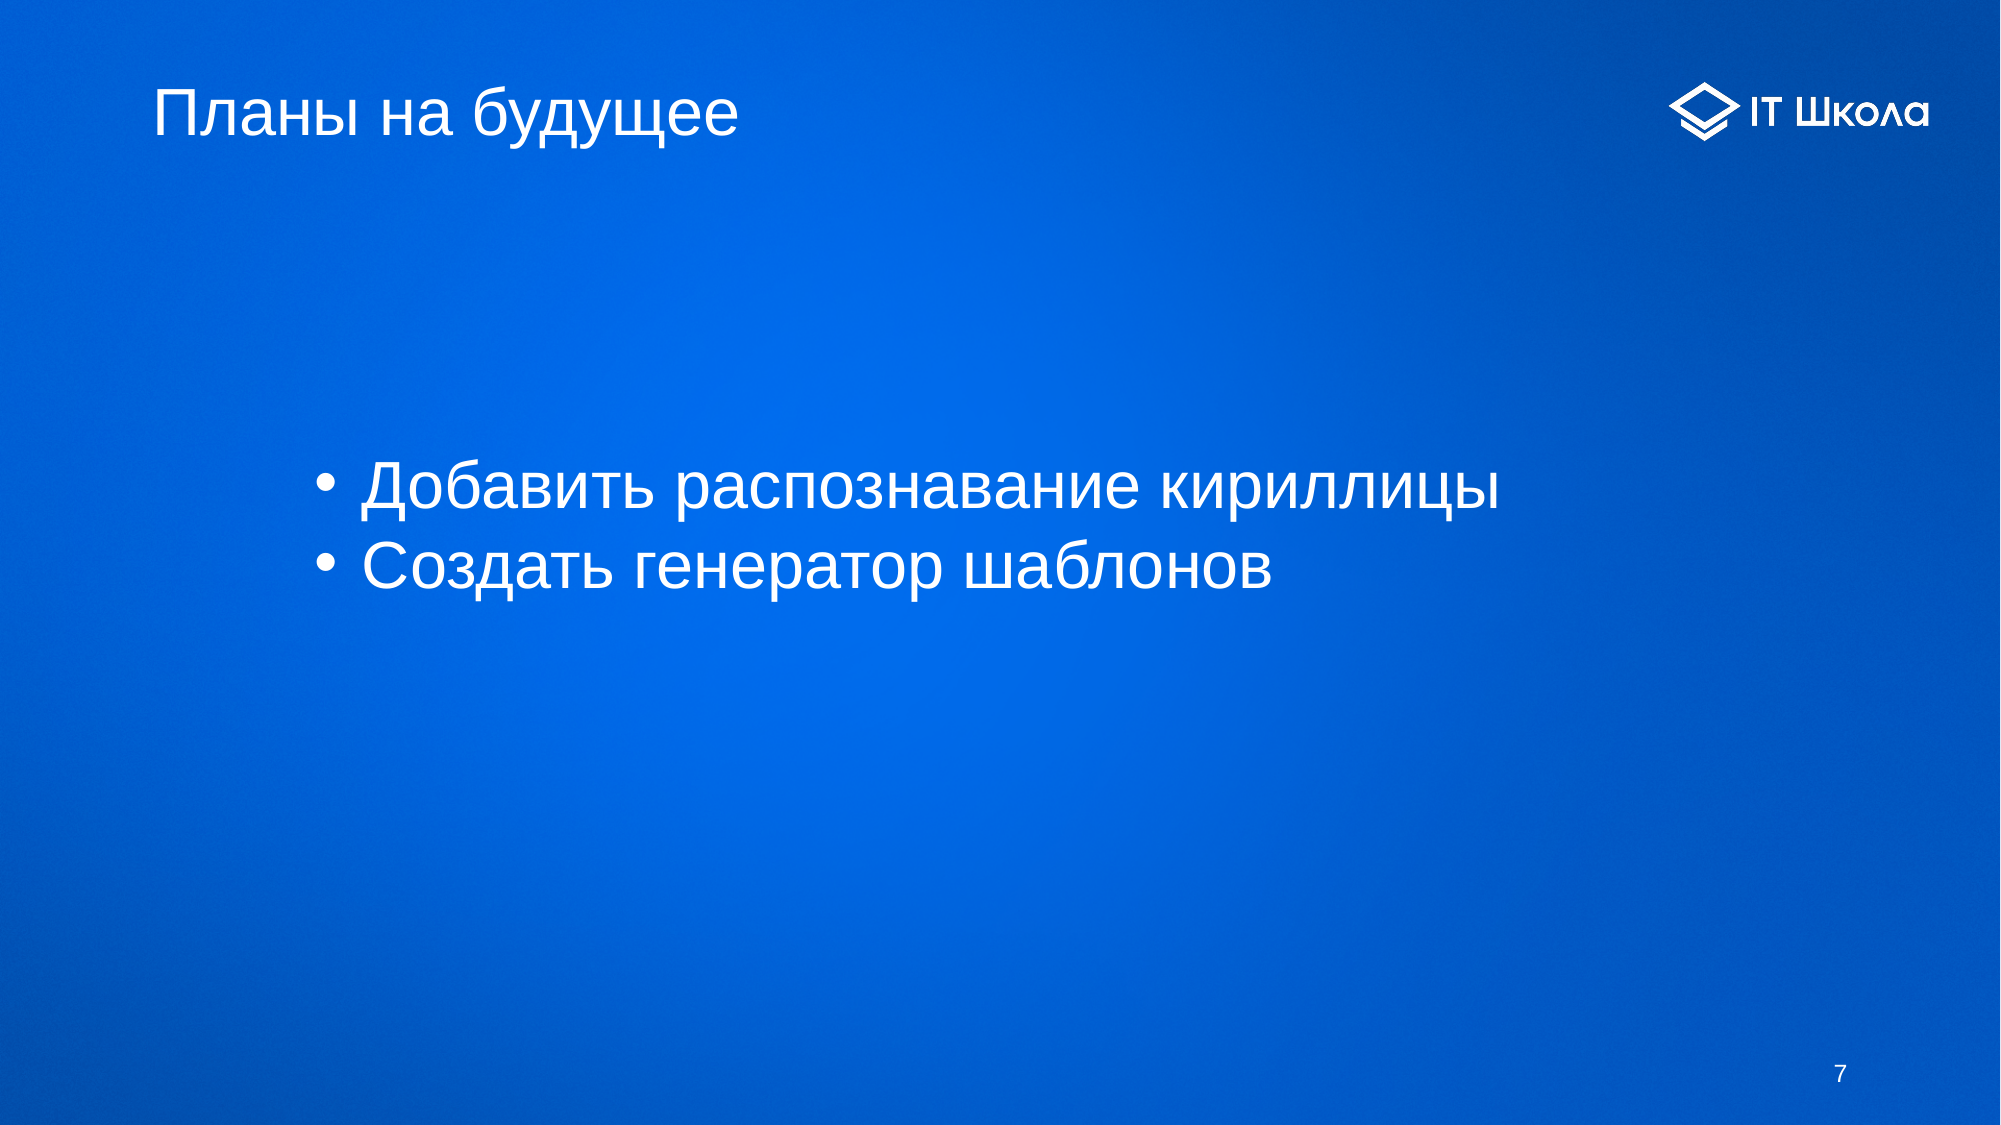

# Планы на будущее
Добавить распознавание кириллицы
Создать генератор шаблонов
7